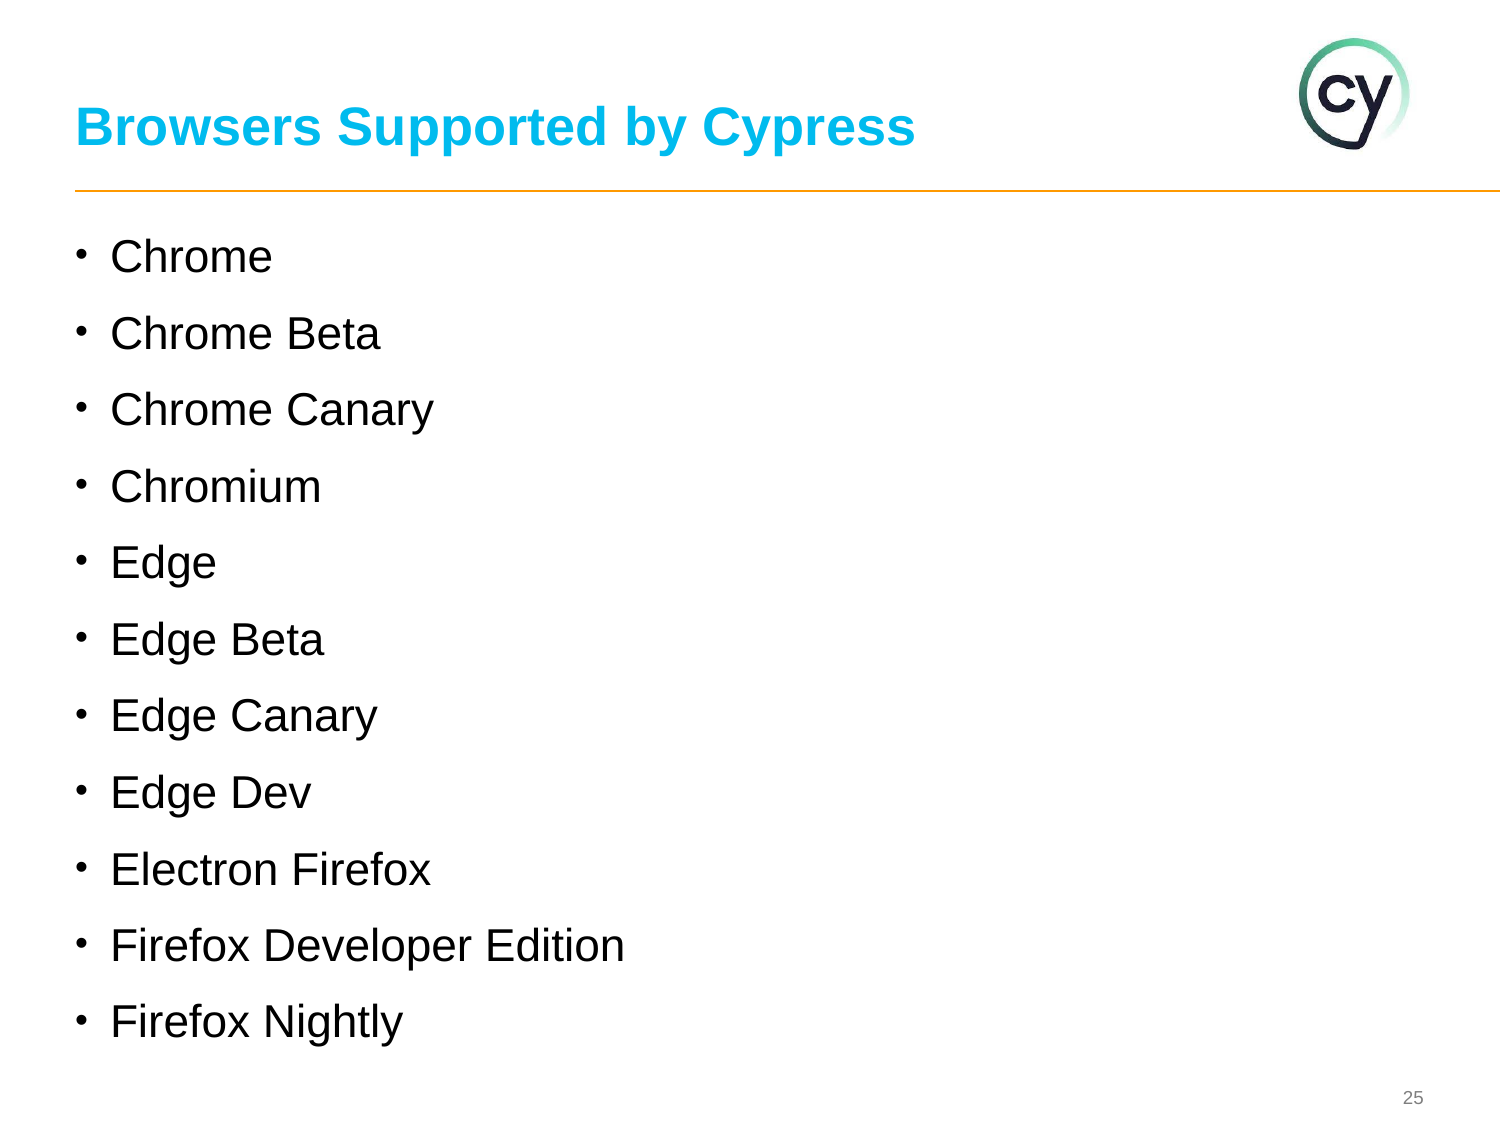

# Browsers Supported by Cypress
Chrome
Chrome Beta
Chrome Canary
Chromium
Edge
Edge Beta
Edge Canary
Edge Dev
Electron Firefox
Firefox Developer Edition
Firefox Nightly